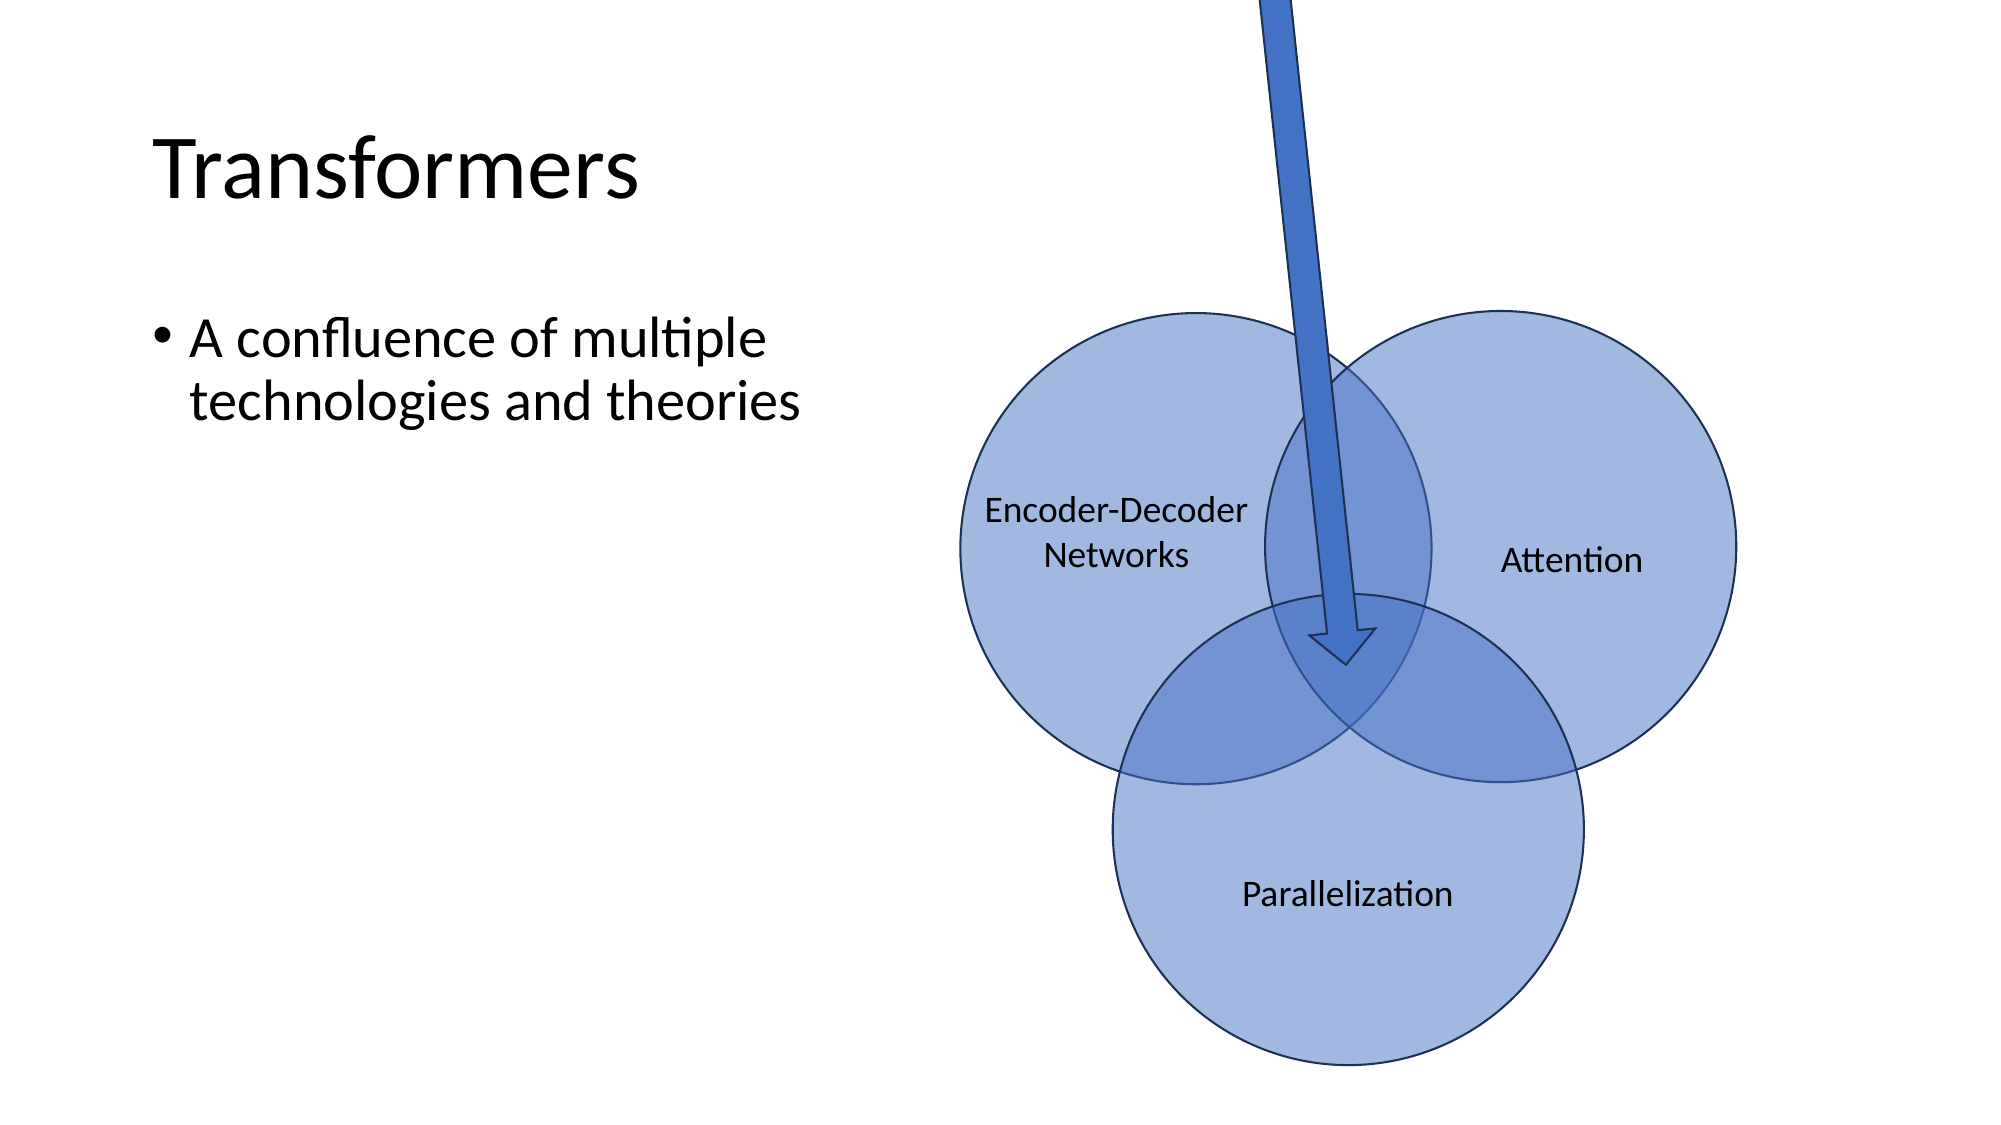

# Transformers

A confluence of multiple technologies and theories

Encoder-Decoder
Networks
Attention

Parallelization